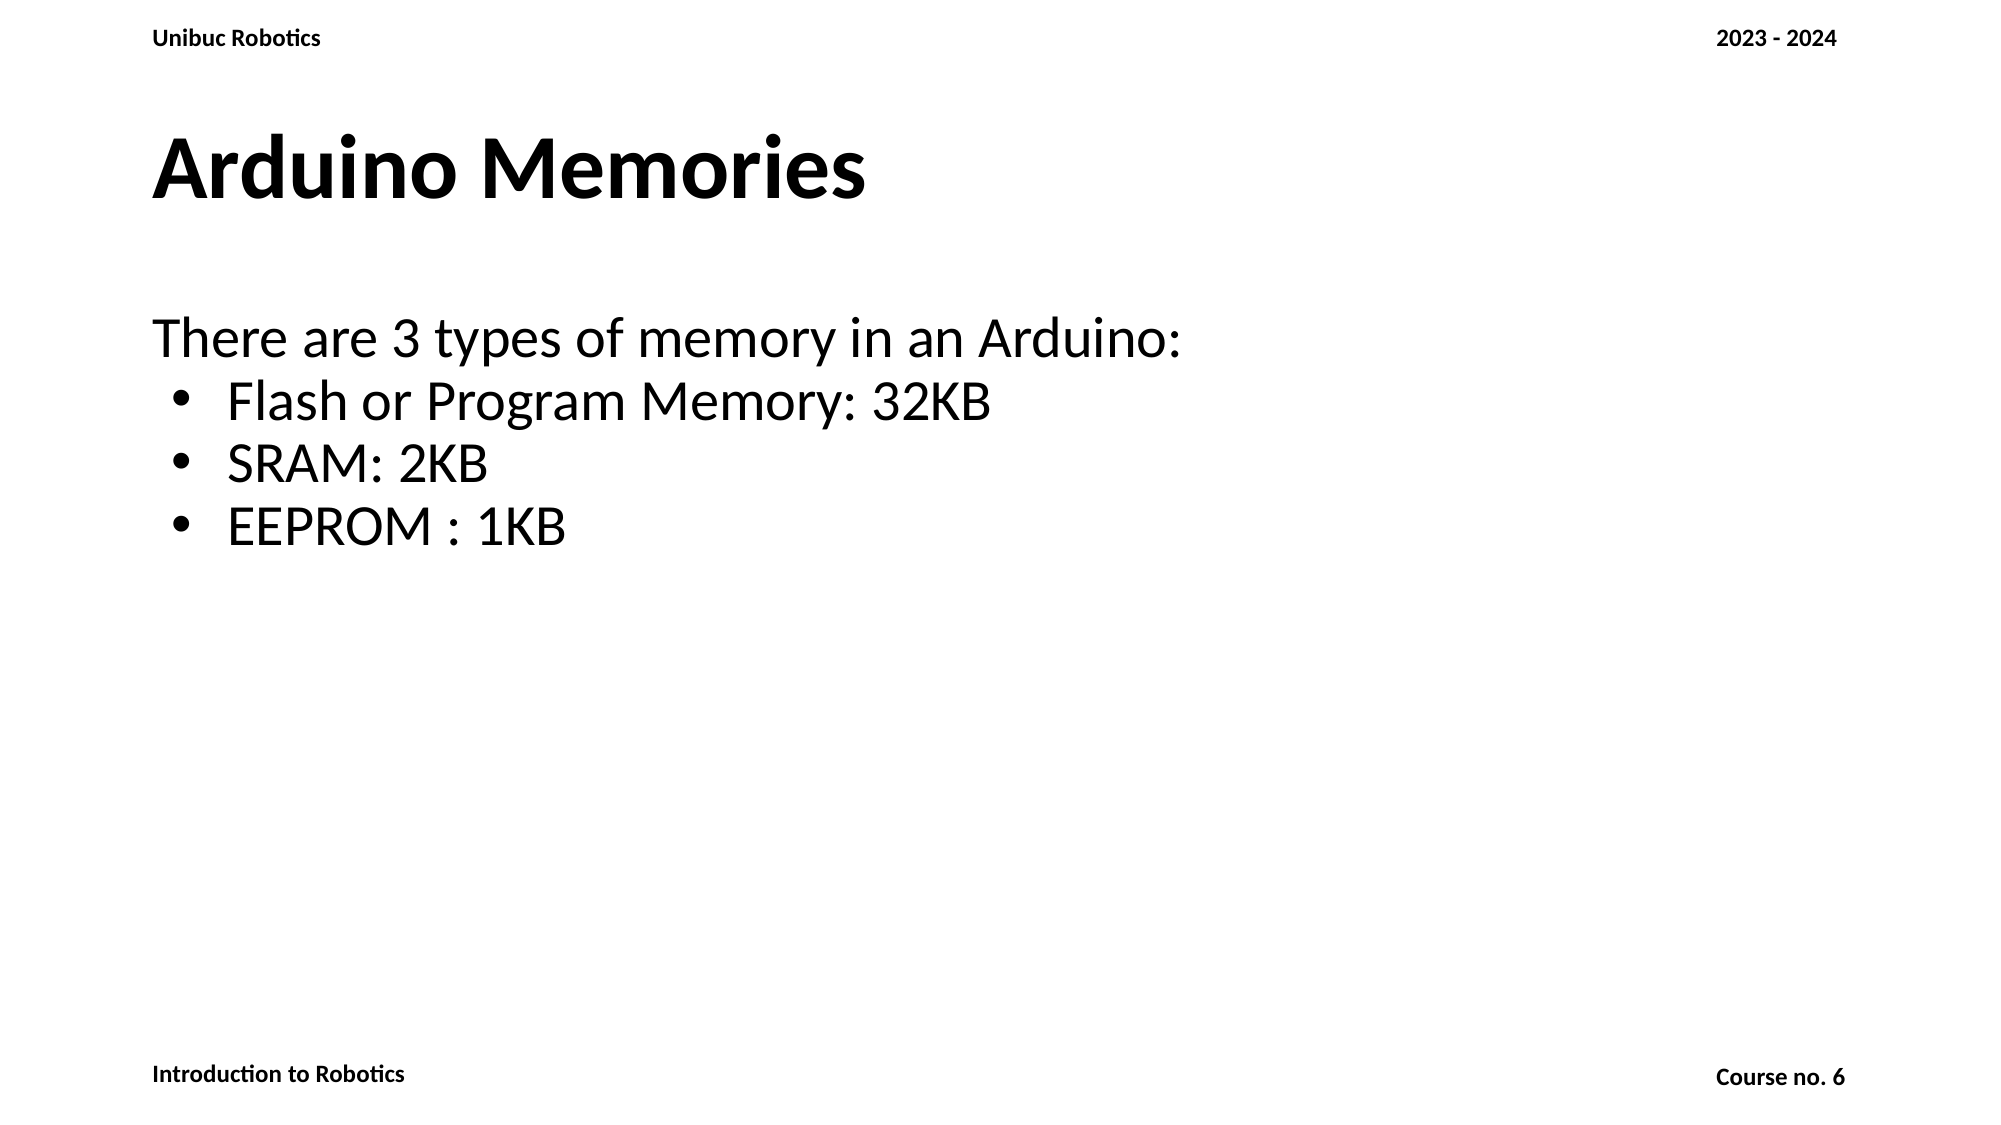

# Arduino Memories
There are 3 types of memory in an Arduino:
Flash or Program Memory: 32KB
SRAM: 2KB
EEPROM : 1KB